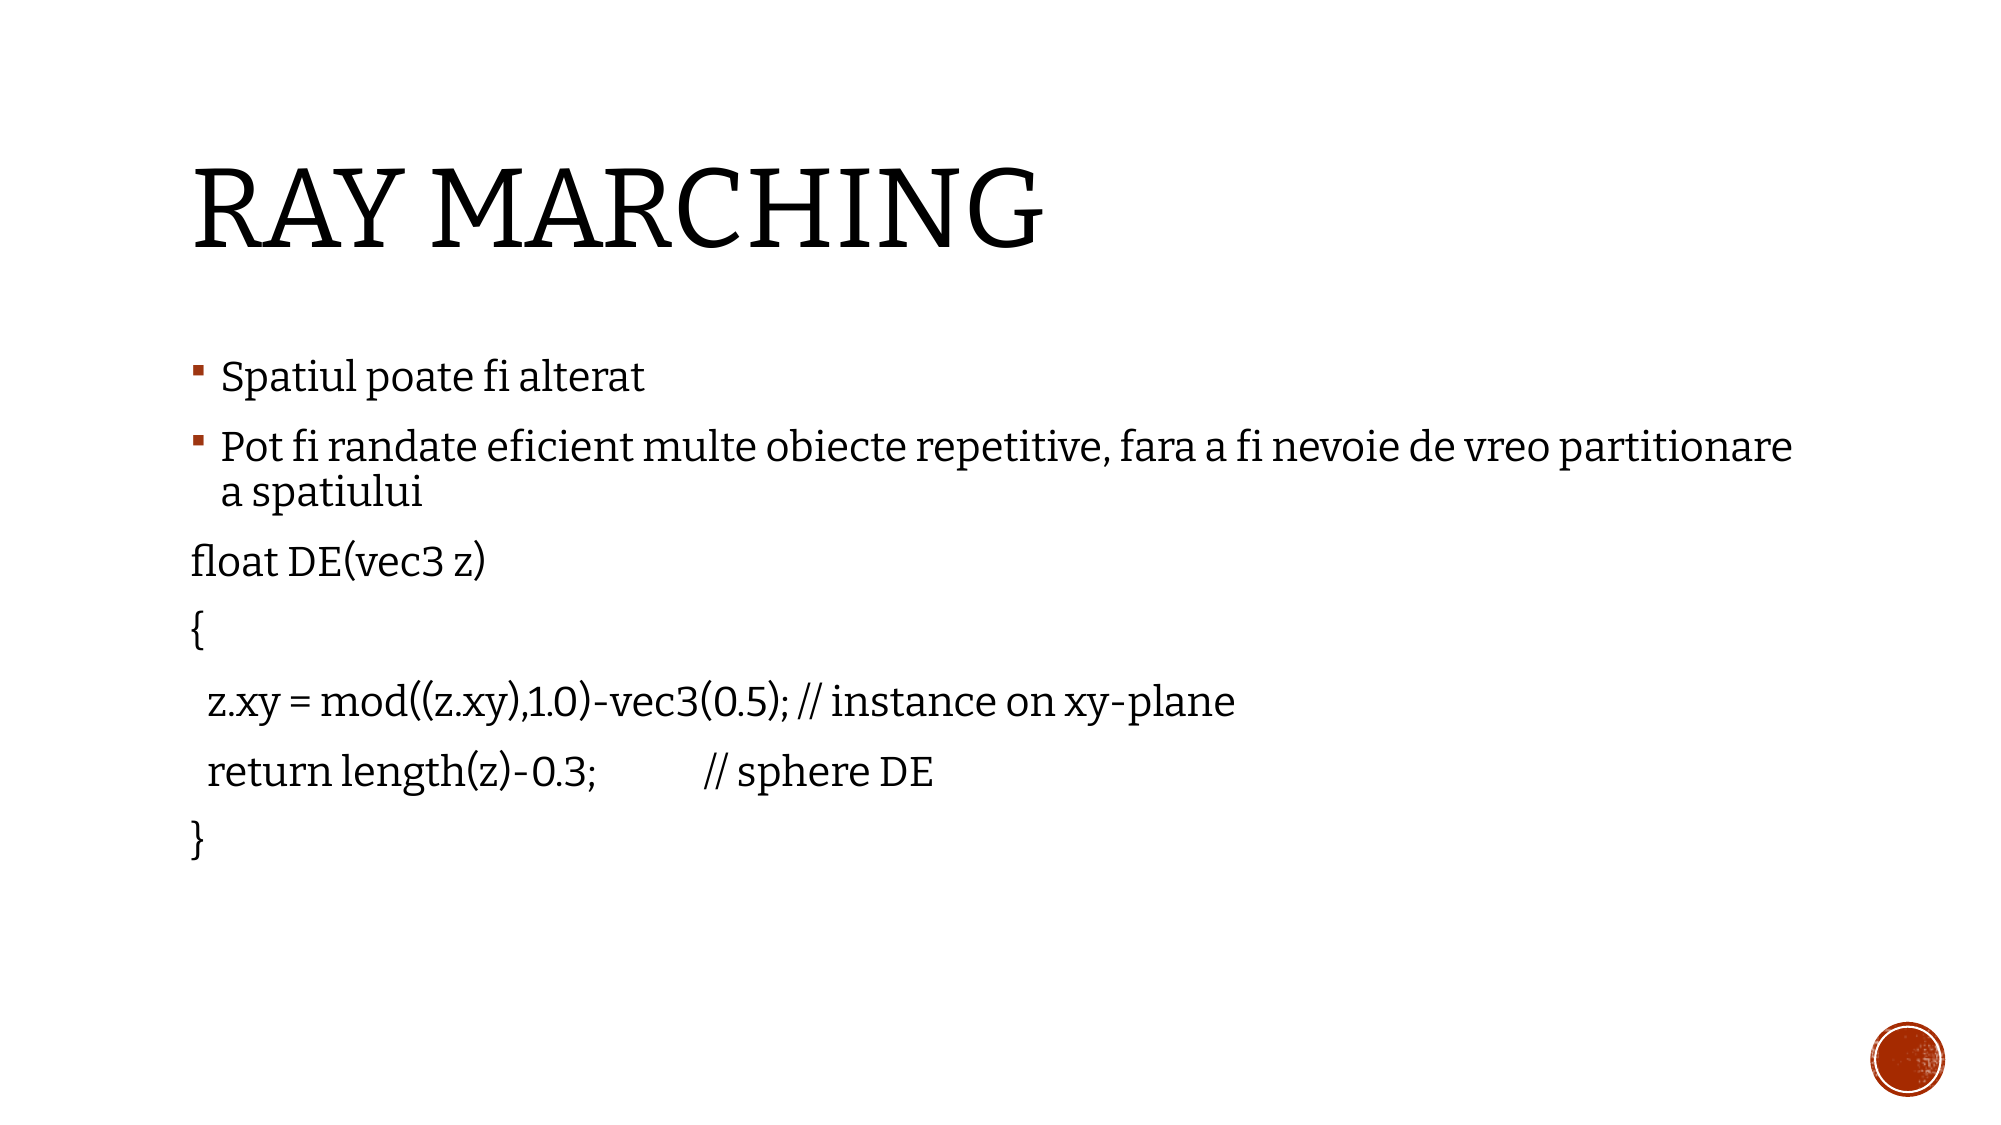

# Ray Marching
Spatiul poate fi alterat
Pot fi randate eficient multe obiecte repetitive, fara a fi nevoie de vreo partitionare a spatiului
float DE(vec3 z)
{
  z.xy = mod((z.xy),1.0)-vec3(0.5); // instance on xy-plane
  return length(z)-0.3;             // sphere DE
}